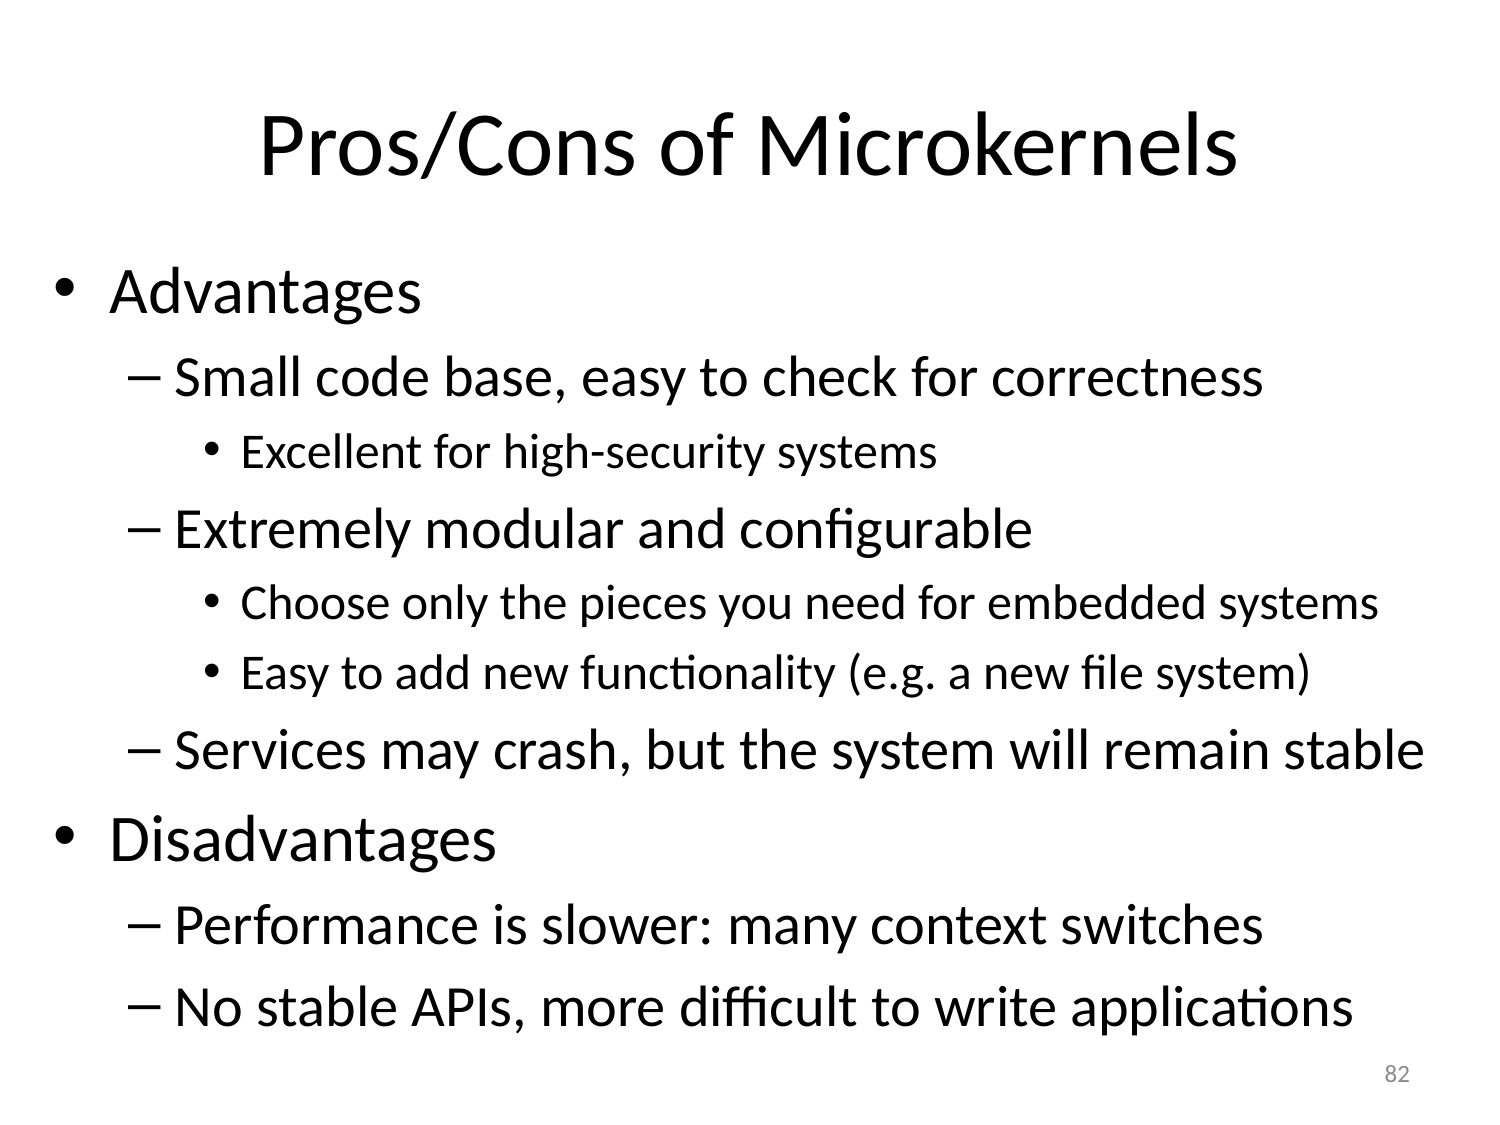

# Pros/Cons of Microkernels
Advantages
Small code base, easy to check for correctness
Excellent for high-security systems
Extremely modular and configurable
Choose only the pieces you need for embedded systems
Easy to add new functionality (e.g. a new file system)
Services may crash, but the system will remain stable
Disadvantages
Performance is slower: many context switches
No stable APIs, more difficult to write applications
82